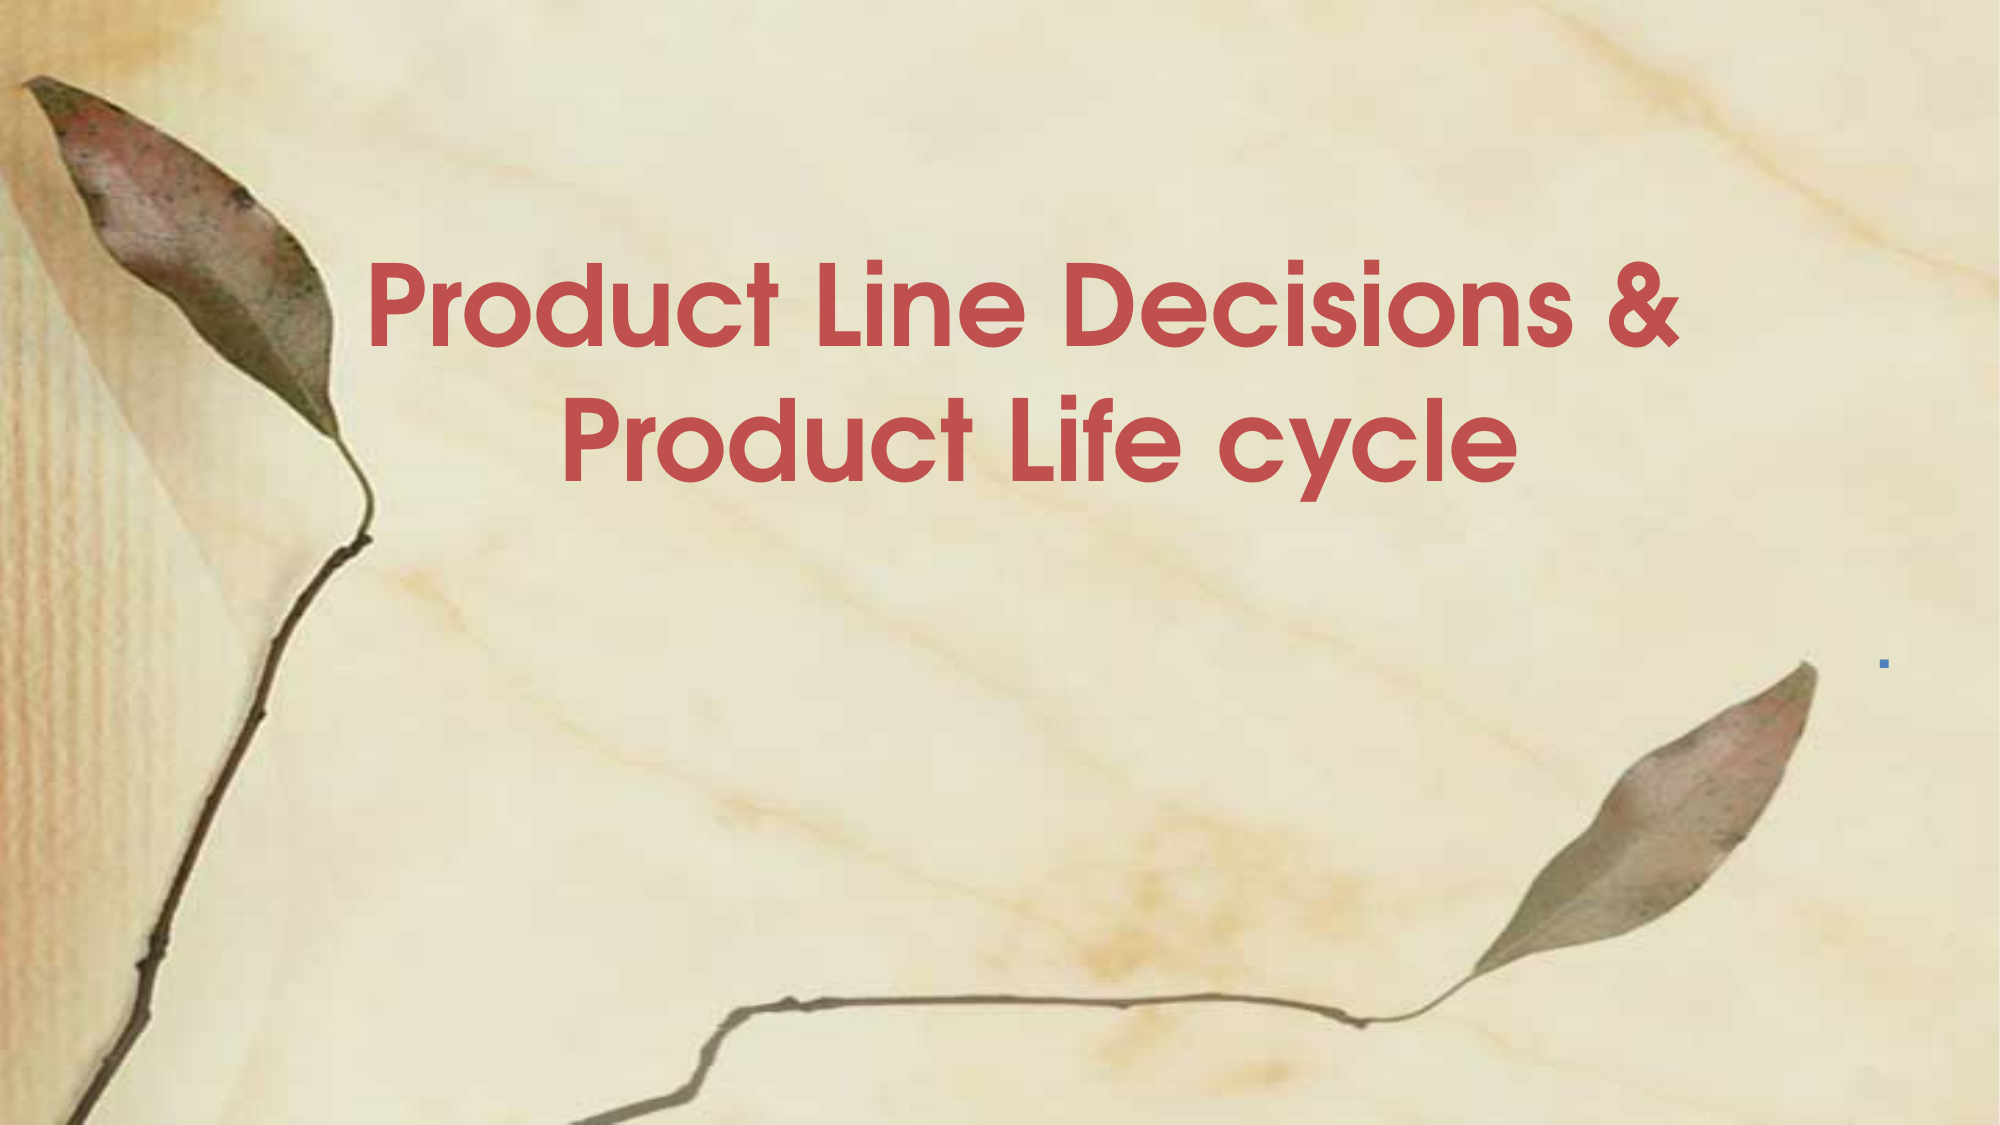

# Product Line Decisions & Product Life cycle

.